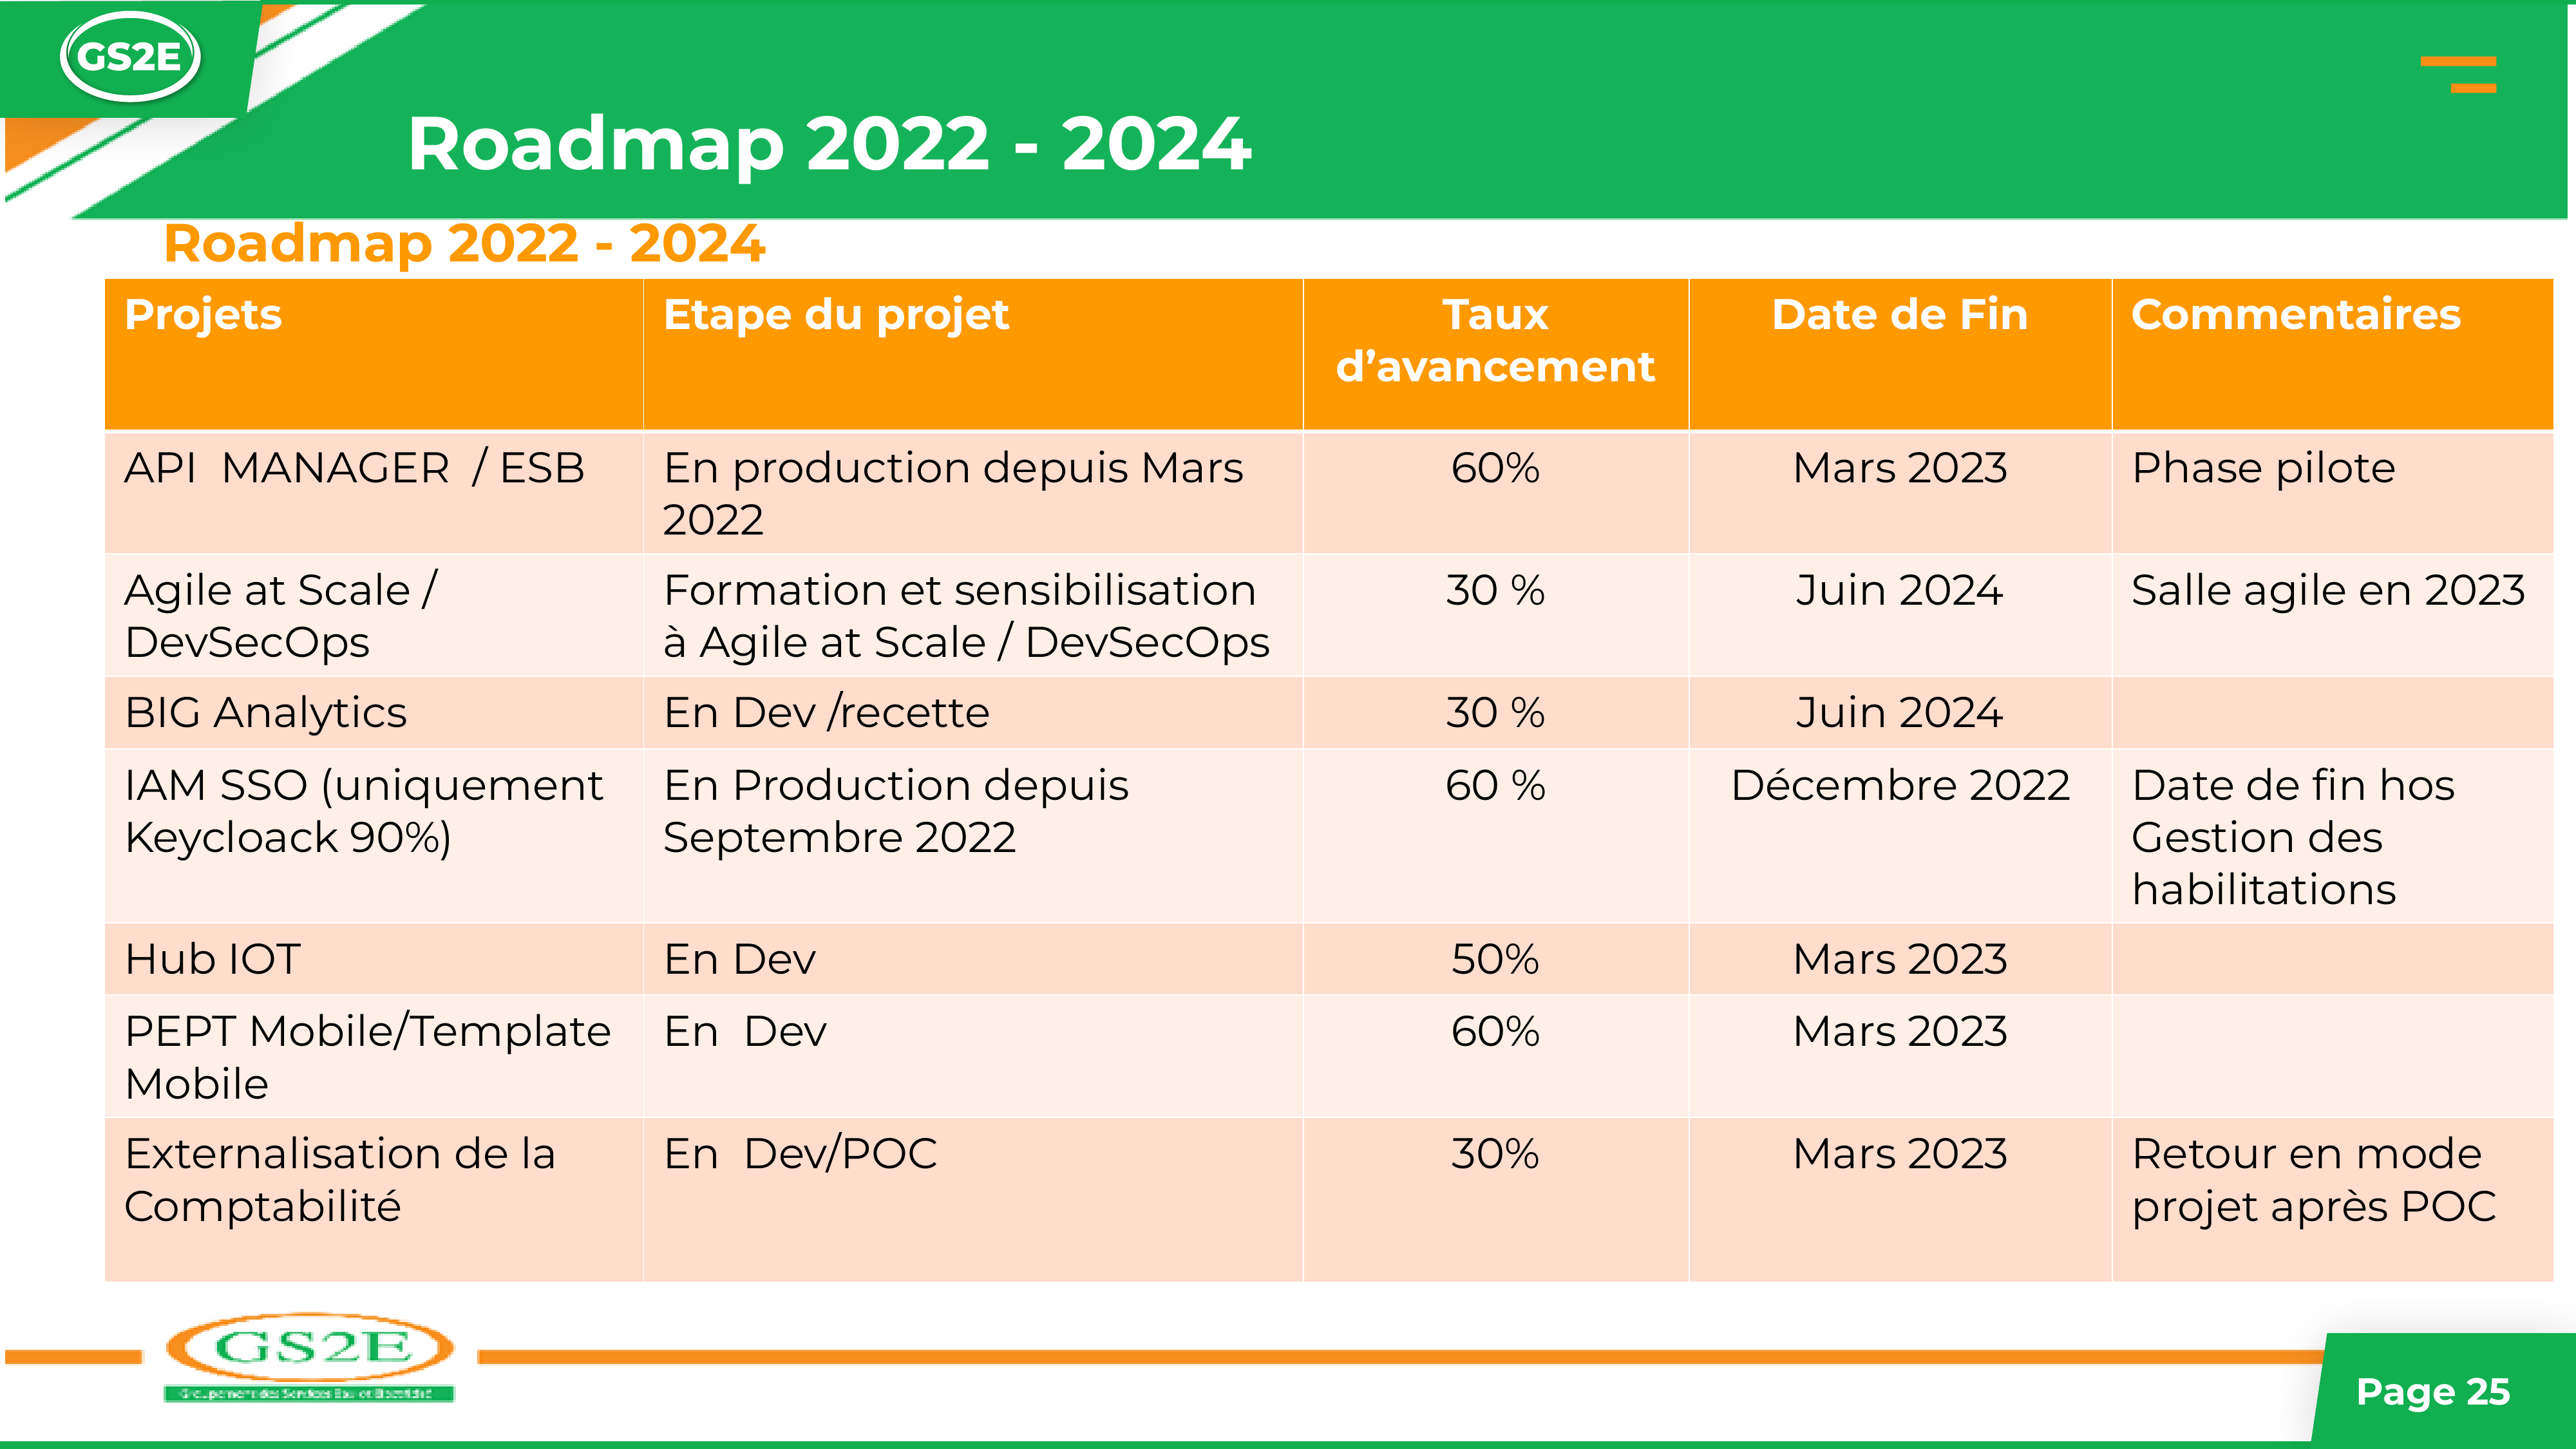

# Roadmap 2022 - 2024
Roadmap 2022 - 2024
| Projets | Etape du projet | Taux d’avancement | Date de Fin | Commentaires |
| --- | --- | --- | --- | --- |
| API MANAGER / ESB | En production depuis Mars 2022 | 60% | Mars 2023 | Phase pilote |
| Agile at Scale / DevSecOps | Formation et sensibilisation à Agile at Scale / DevSecOps | 30 % | Juin 2024 | Salle agile en 2023 |
| BIG Analytics | En Dev /recette | 30 % | Juin 2024 |  |
| IAM SSO (uniquement Keycloack 90%) | En Production depuis Septembre 2022 | 60 % | Décembre 2022 | Date de fin hos Gestion des habilitations |
| Hub IOT | En Dev | 50% | Mars 2023 |  |
| PEPT Mobile/Template Mobile | En Dev | 60% | Mars 2023 |  |
| Externalisation de la Comptabilité | En Dev/POC | 30% | Mars 2023 | Retour en mode projet après POC |